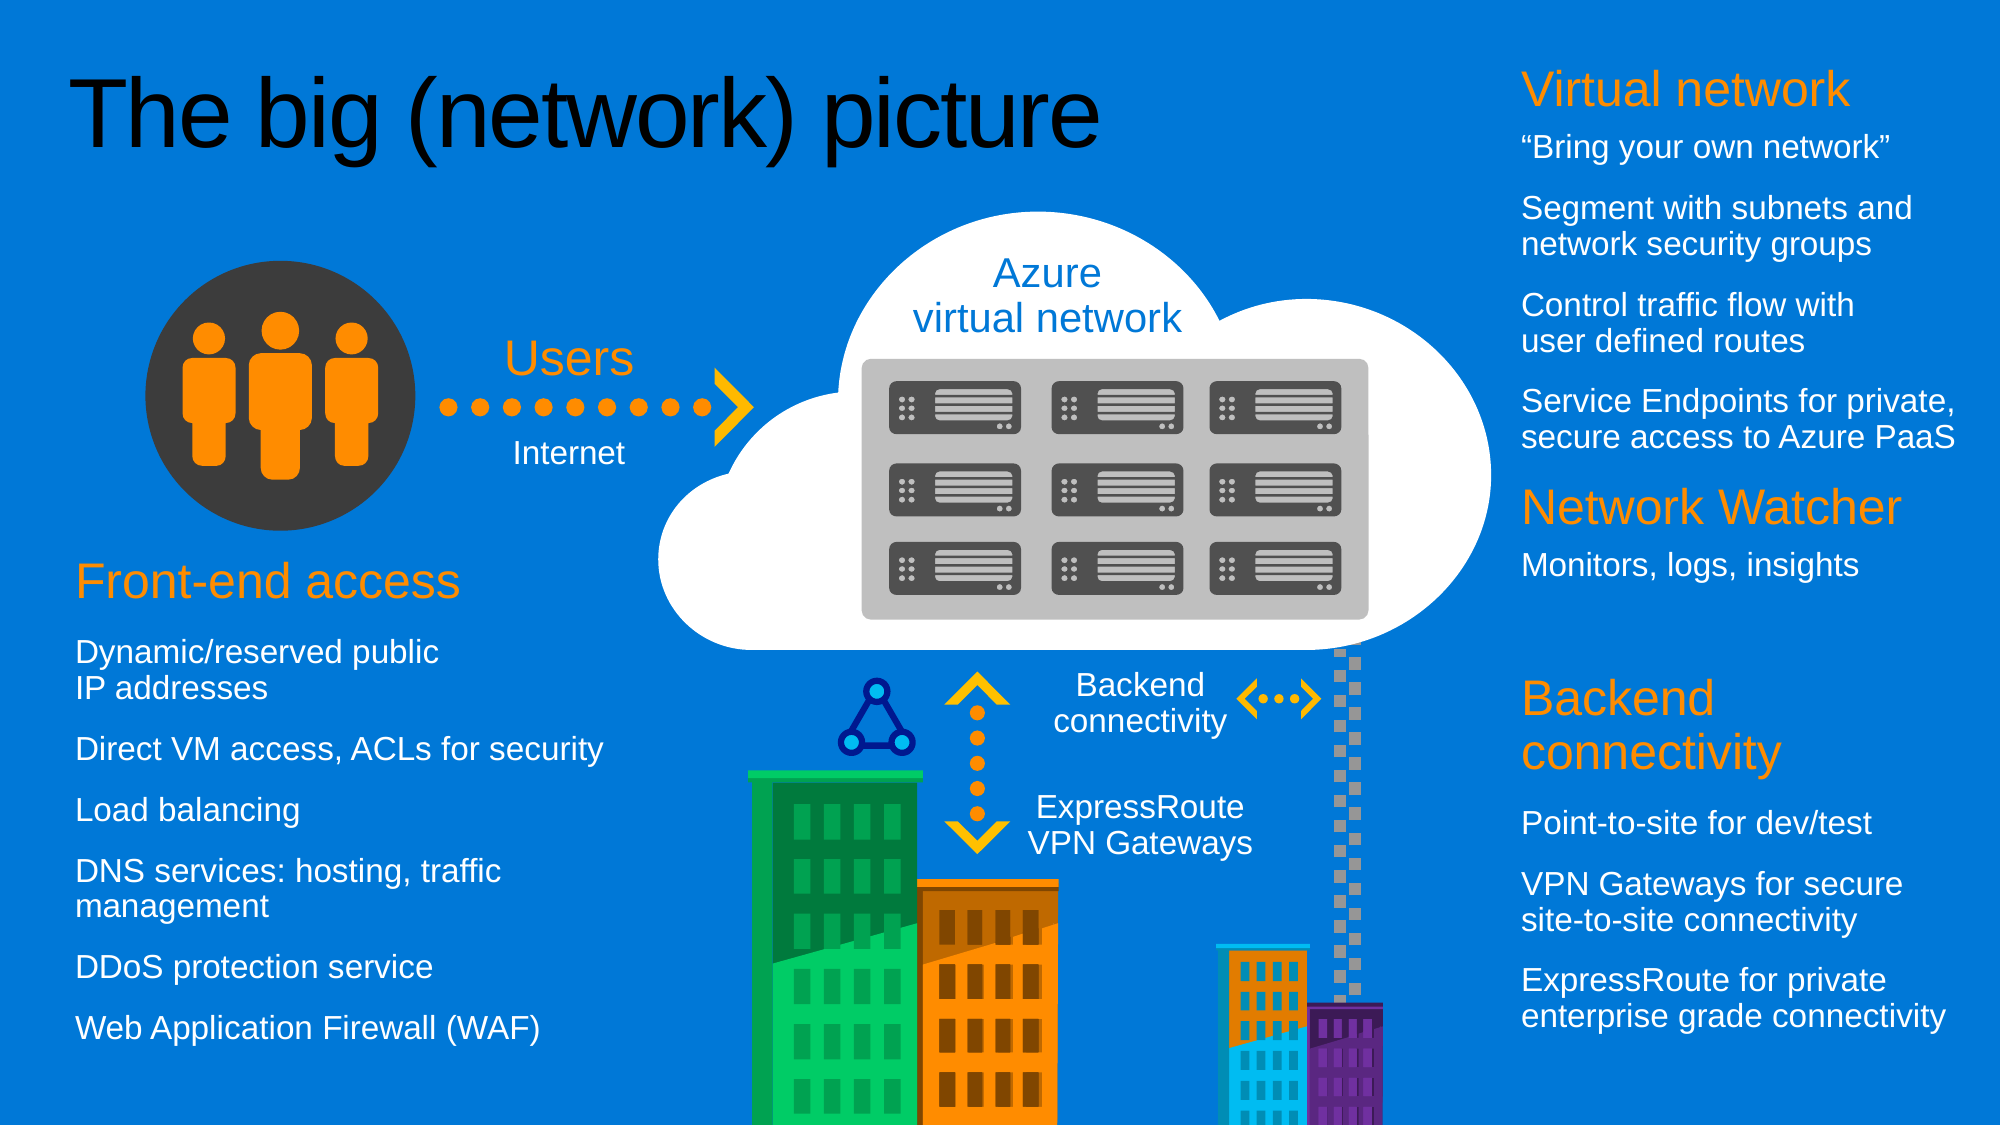

Virtual network
“Bring your own network”
Segment with subnets and network security groups
Control traffic flow with
user defined routes
Service Endpoints for private, secure access to Azure PaaS
Network Watcher
Monitors, logs, insights

# The big (network) picture

Azure
virtual network

Users
Internet
Front-end access
Dynamic/reserved public
IP addresses
Direct VM access, ACLs for security
Load balancing
DNS services: hosting, traffic management
DDoS protection service
Web Application Firewall (WAF)

Backend connectivity
Point-to-site for dev/test
VPN Gateways for secure
site-to-site connectivity
ExpressRoute for private enterprise grade connectivity
Backend connectivity
ExpressRoute
VPN Gateways